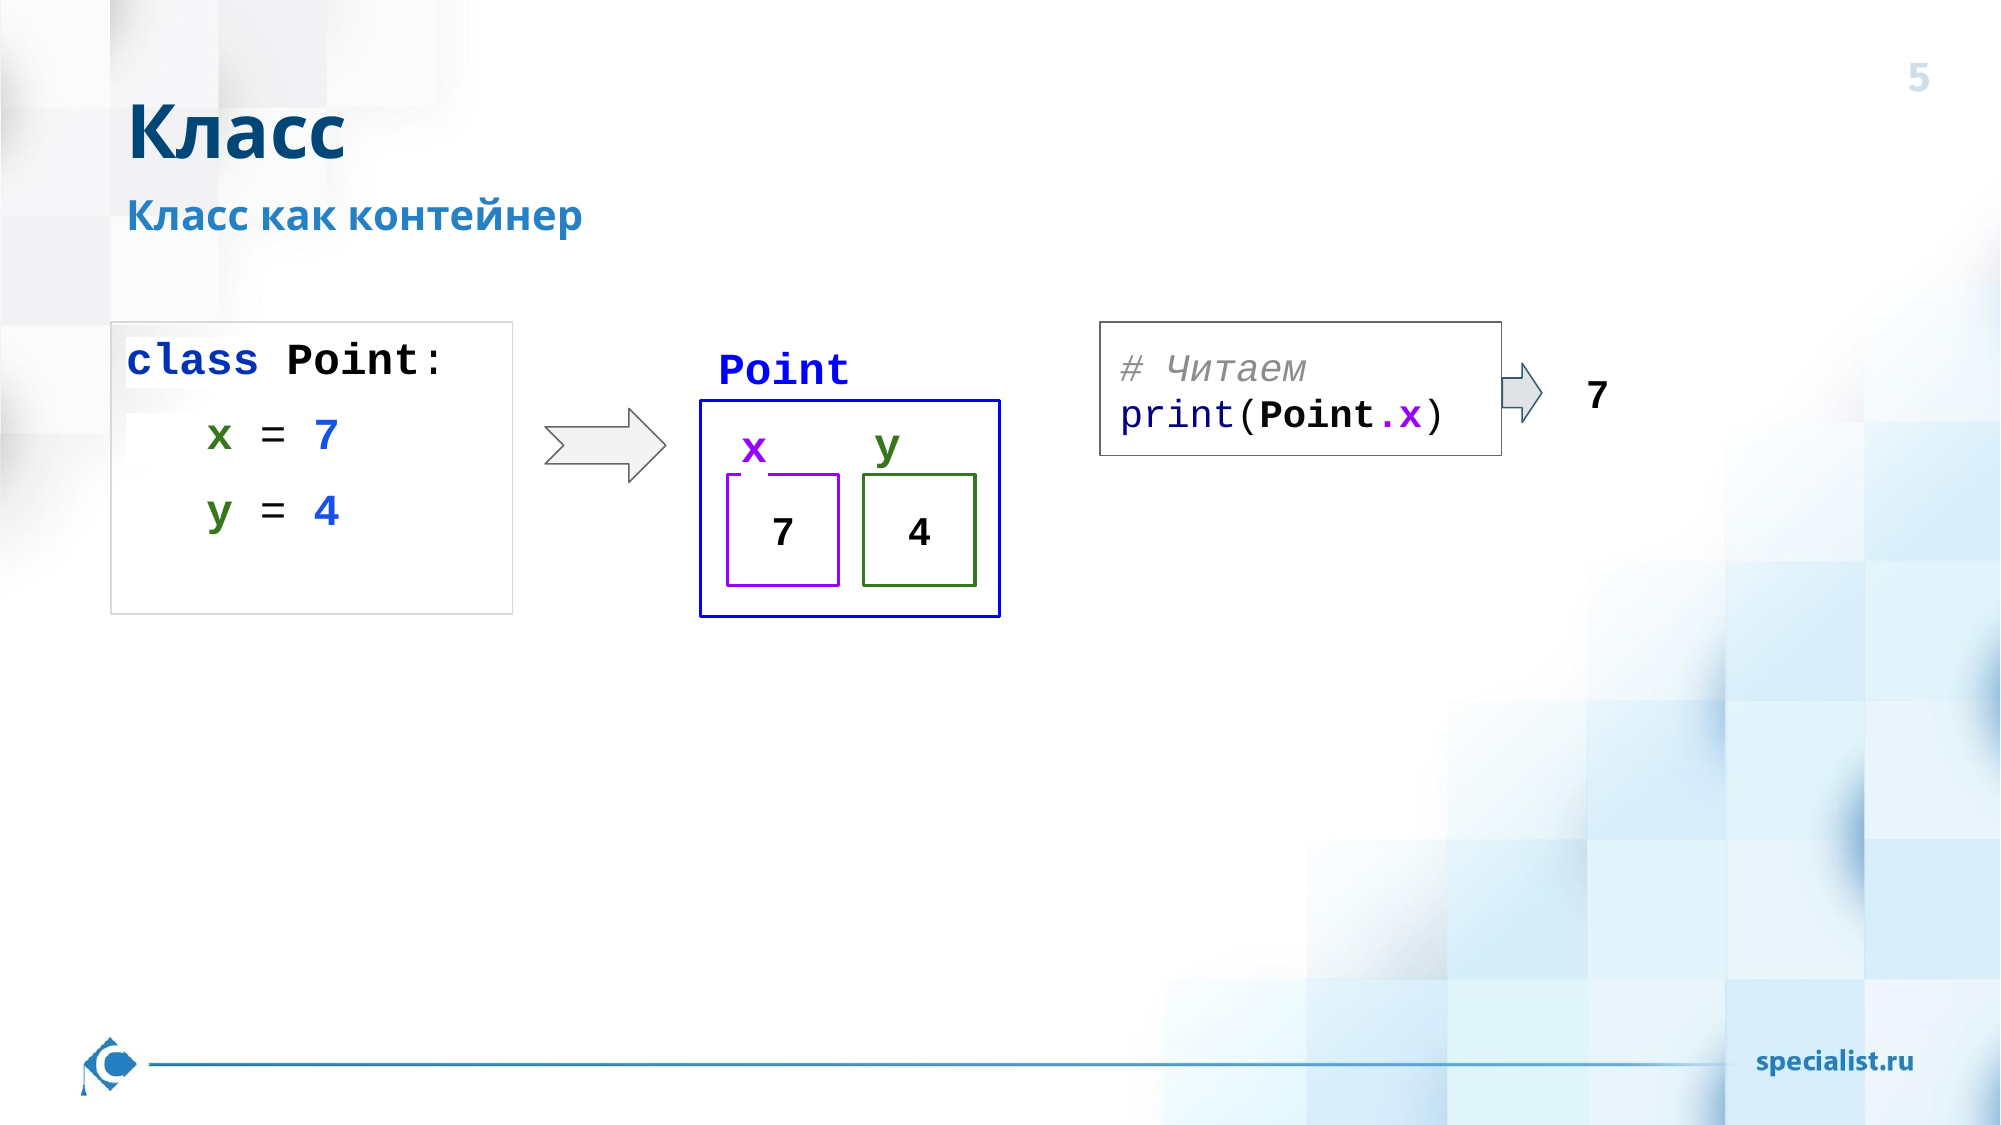

# Класс
Класс как контейнер
Point
class Point:
   x = 7
   y = 4

# Читаем
print(Point.x)
7

y
x

7
4